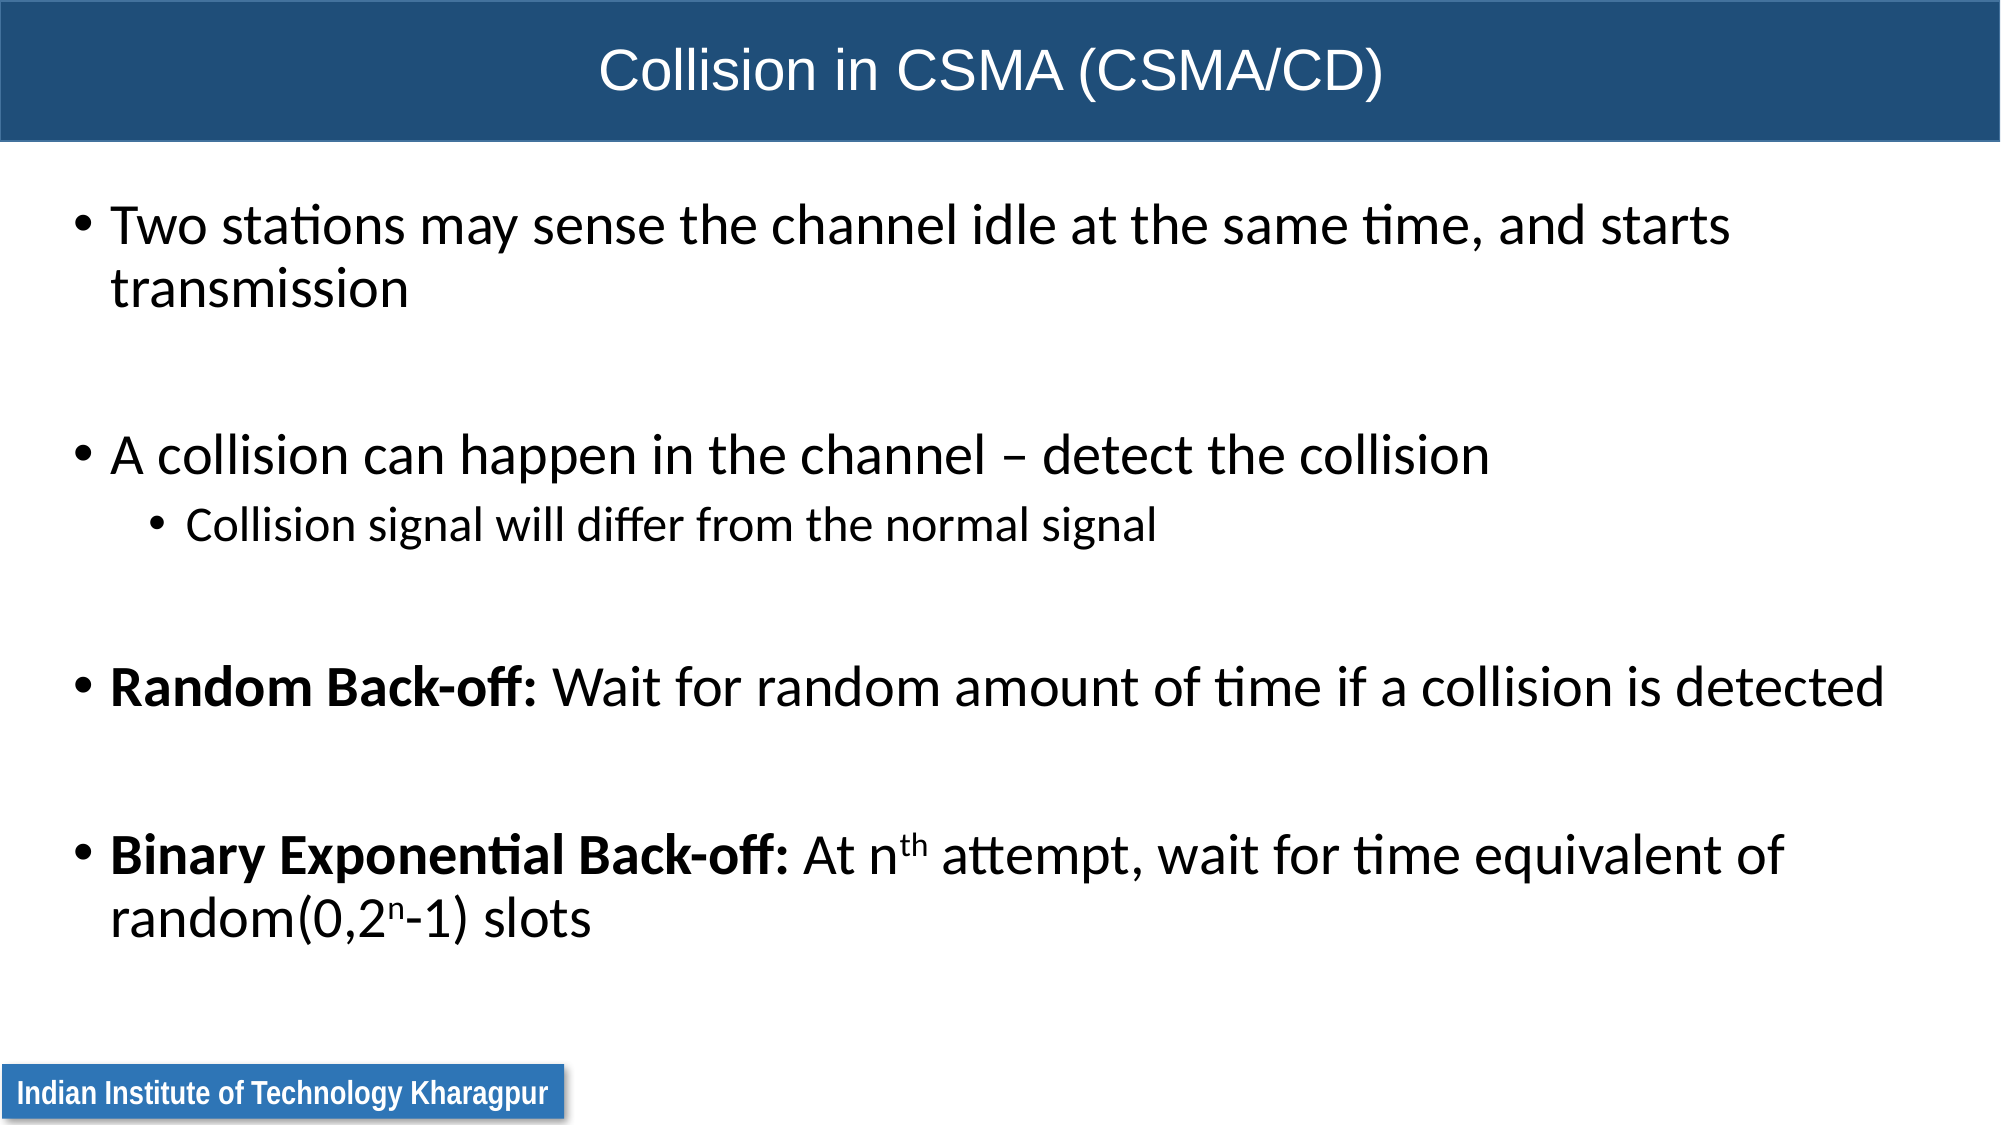

# Collision in CSMA (CSMA/CD)
Two stations may sense the channel idle at the same time, and starts transmission

A collision can happen in the channel – detect the collision
Collision signal will differ from the normal signal

Random Back-off: Wait for random amount of time if a collision is detected

Binary Exponential Back-off: At nth attempt, wait for time equivalent of random(0,2n-1) slots